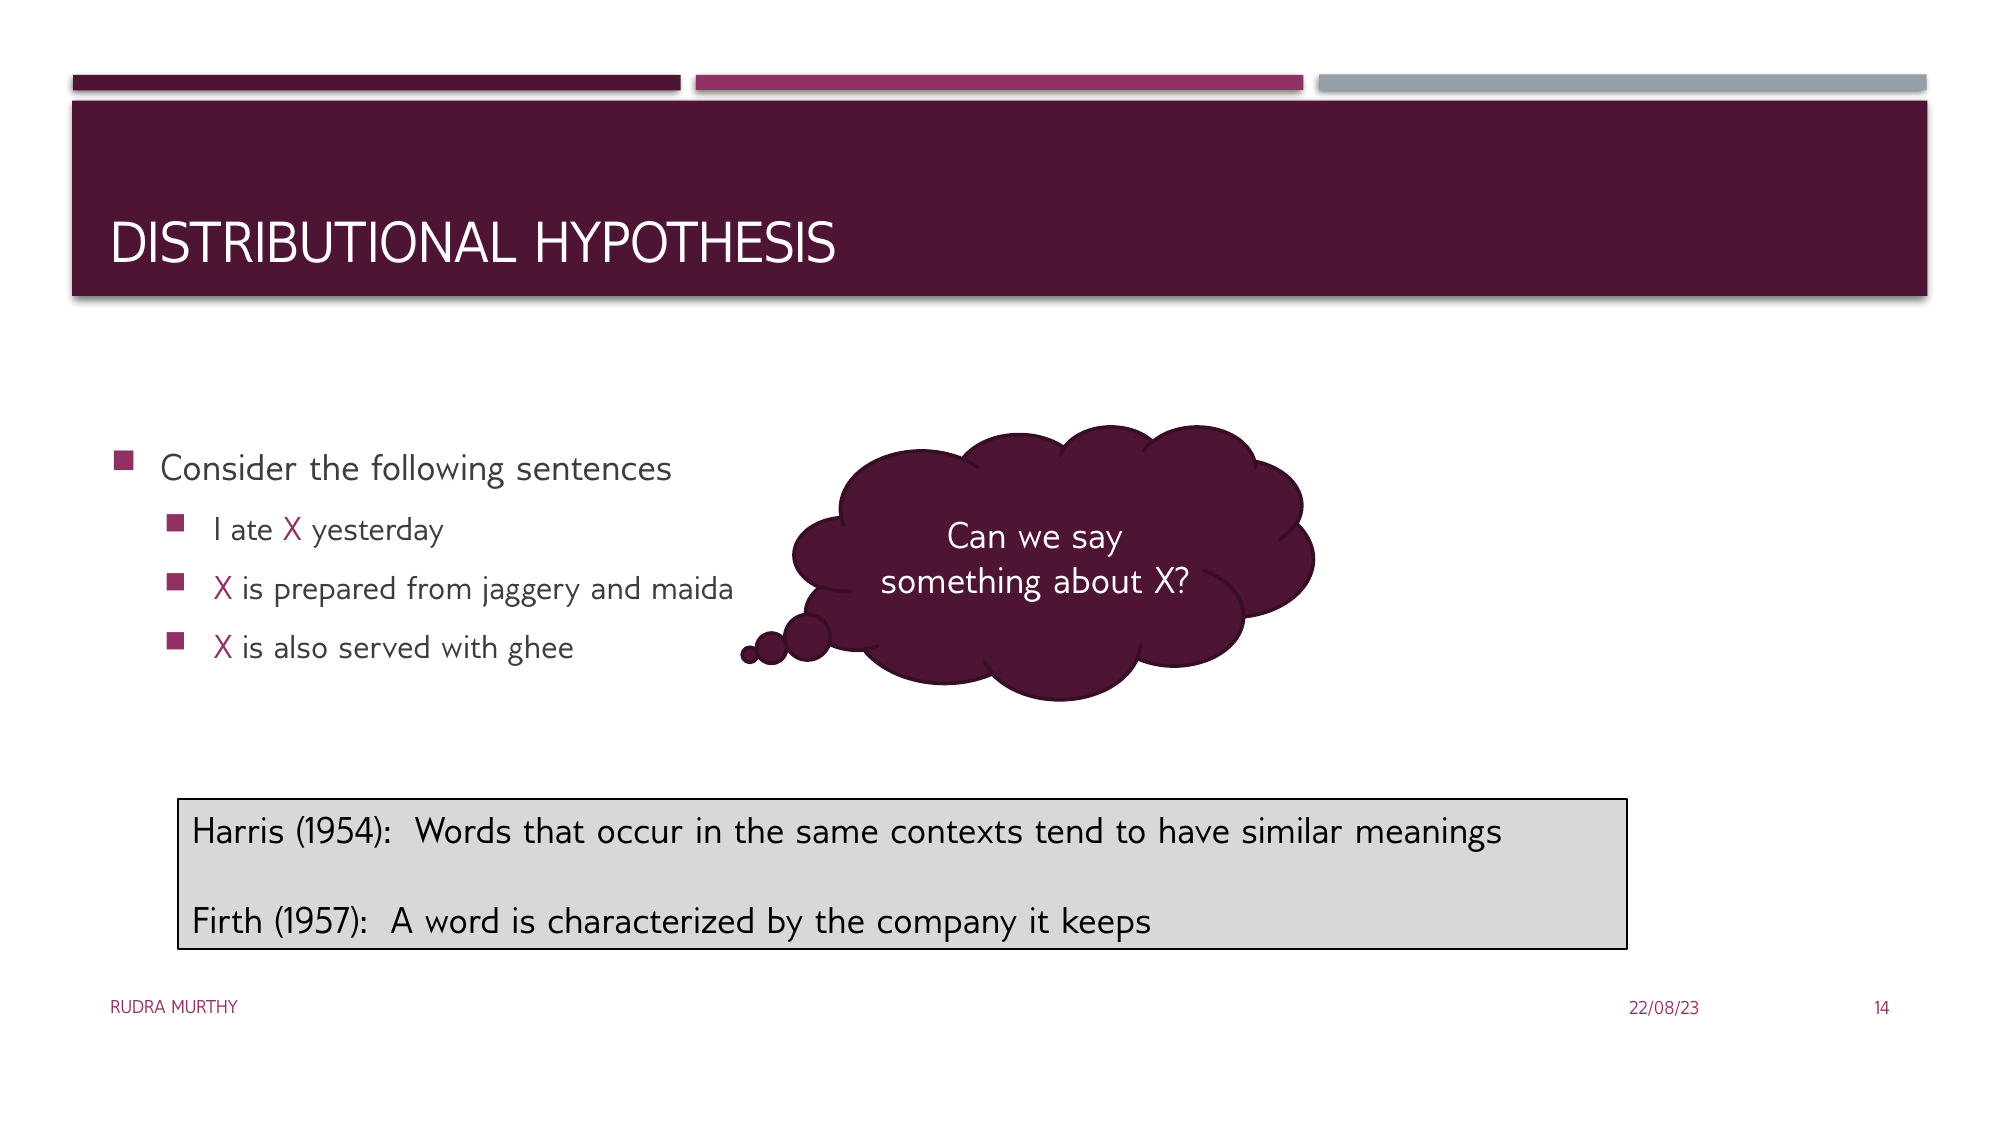

# Distributional Hypothesis
Consider the following sentences
I ate X yesterday
X is prepared from jaggery and maida
X is also served with ghee

Can we say something about X?
Harris (1954):  Words that occur in the same contexts tend to have similar meanings

Firth (1957):  A word is characterized by the company it keeps
Rudra Murthy
22/08/23
14